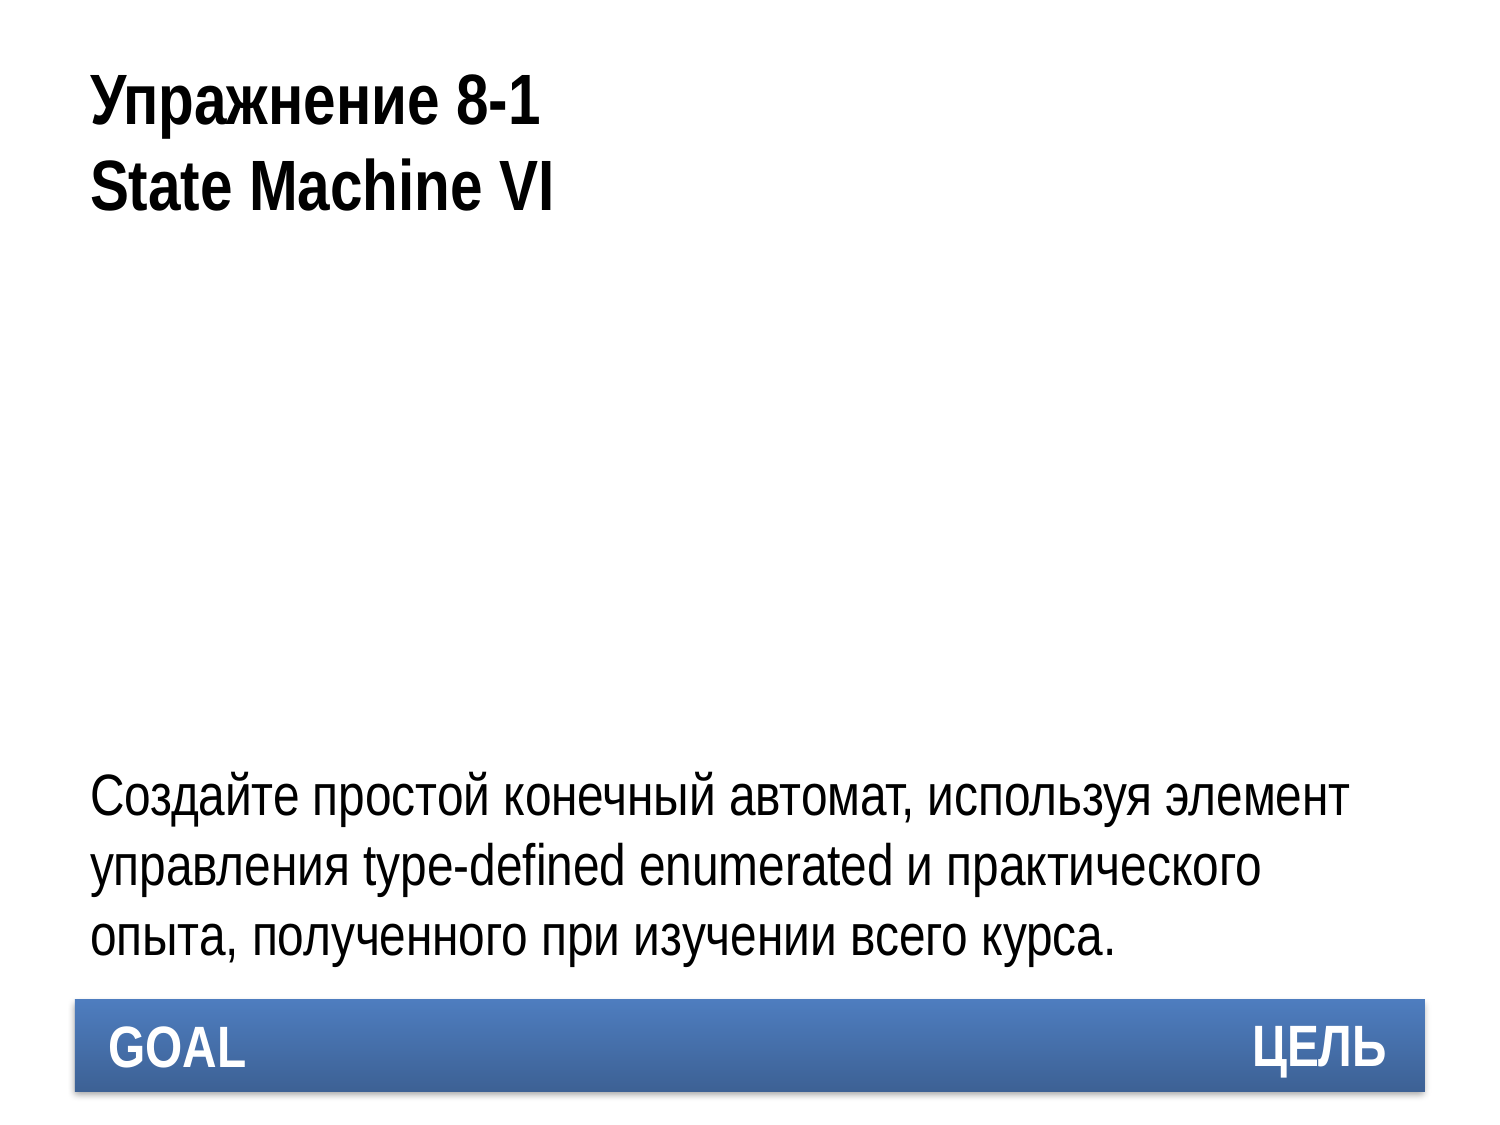

# Упражнение 8-1 State Machine VI
Создайте простой конечный автомат, используя элемент управления type-defined enumerated и практического опыта, полученного при изучении всего курса.
ЦЕЛЬ